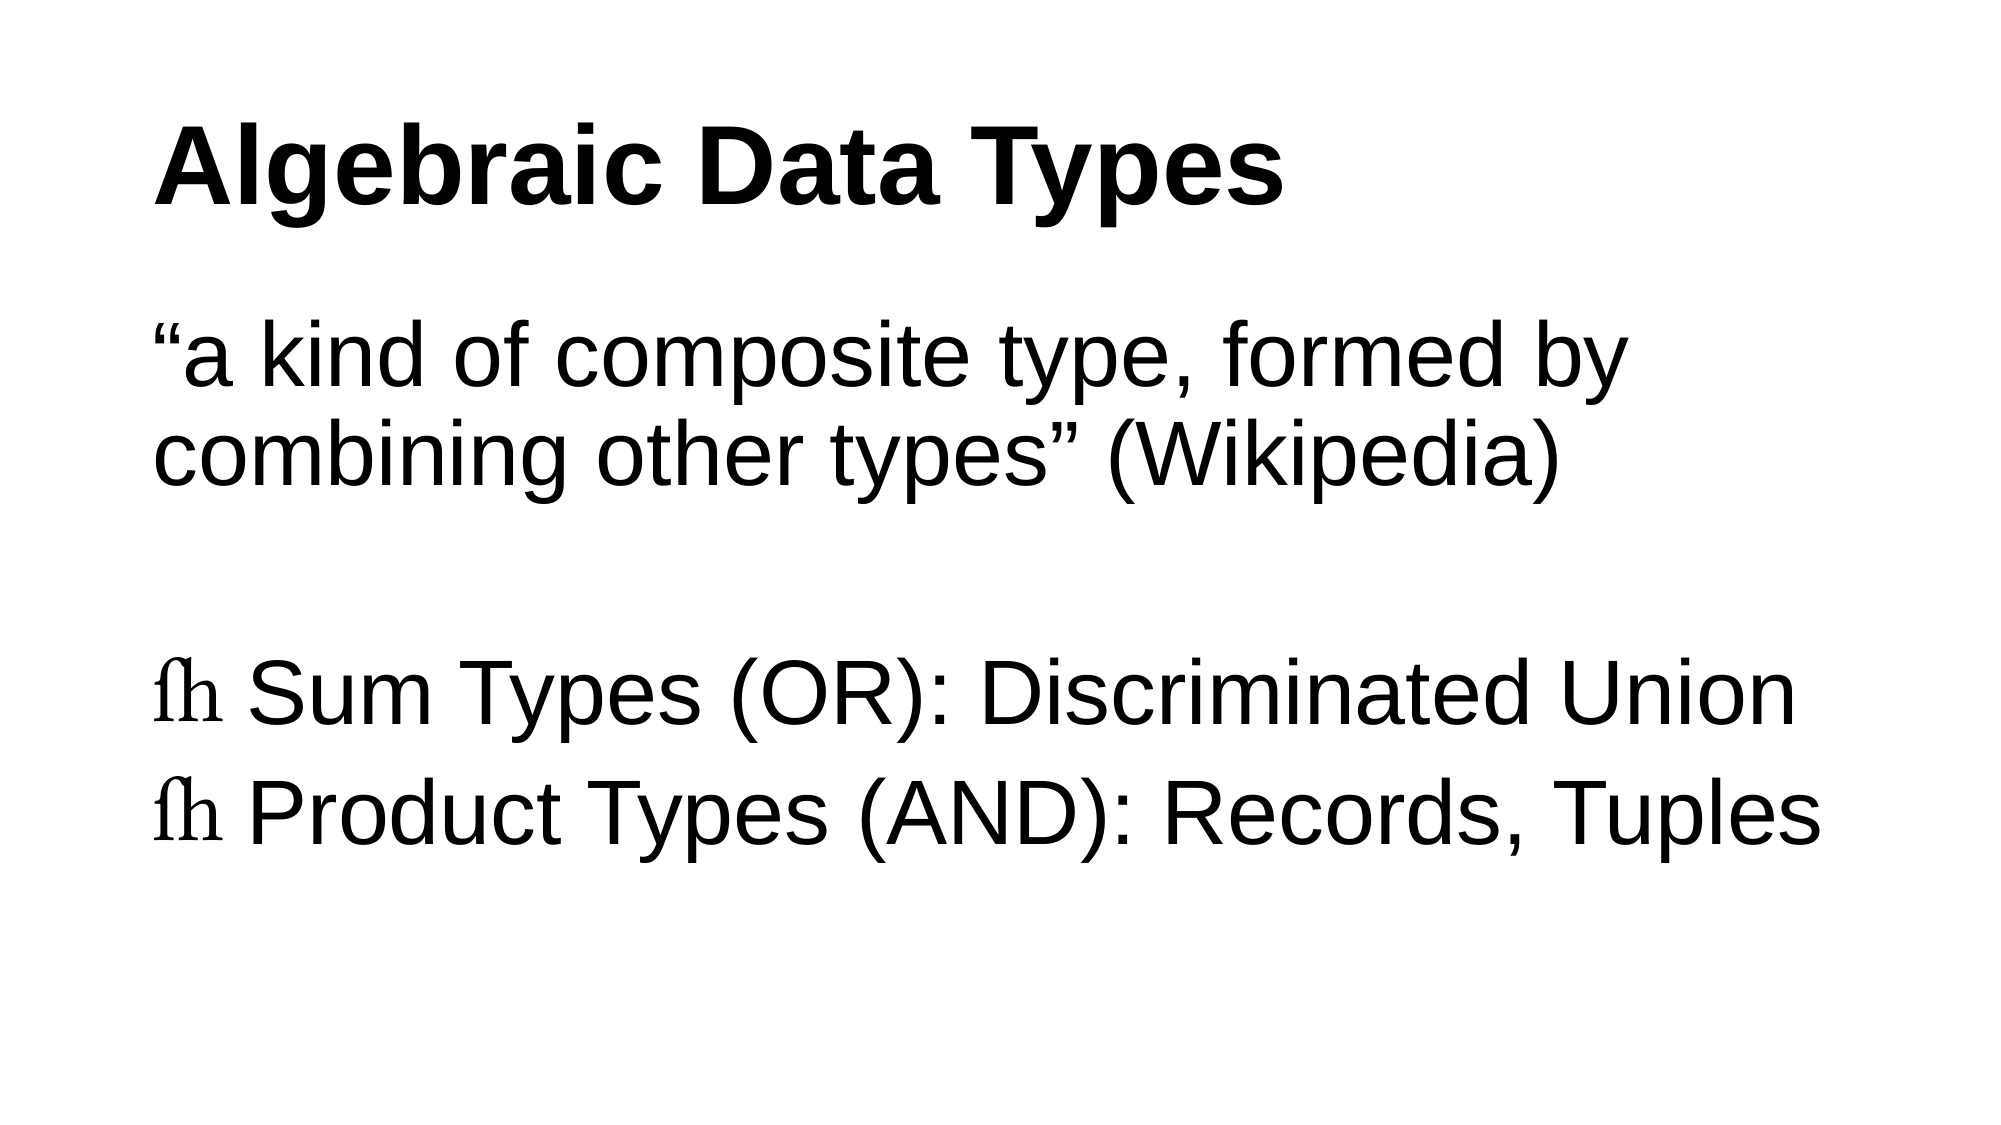

# Algebraic Data Types
“a kind of composite type, formed by combining other types” (Wikipedia)

Sum Types (OR): Discriminated Union
Product Types (AND): Records, Tuples